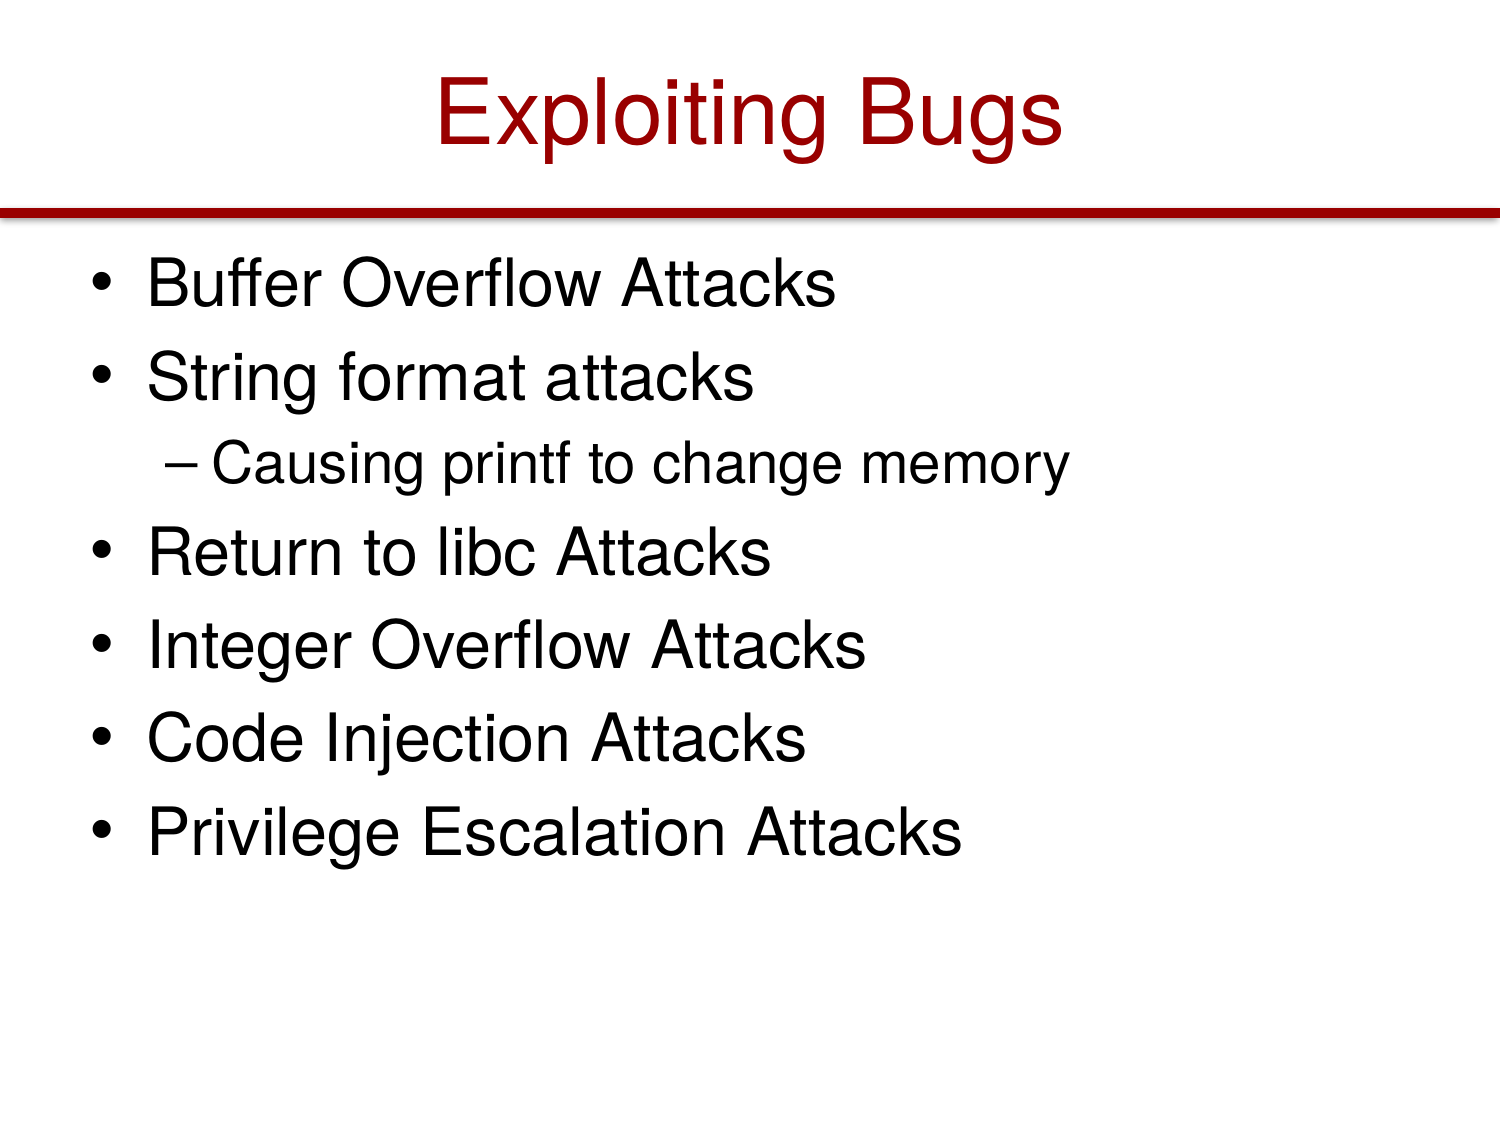

# Exploiting Bugs
Buffer Overflow Attacks
String format attacks
Causing printf to change memory
Return to libc Attacks
Integer Overflow Attacks
Code Injection Attacks
Privilege Escalation Attacks